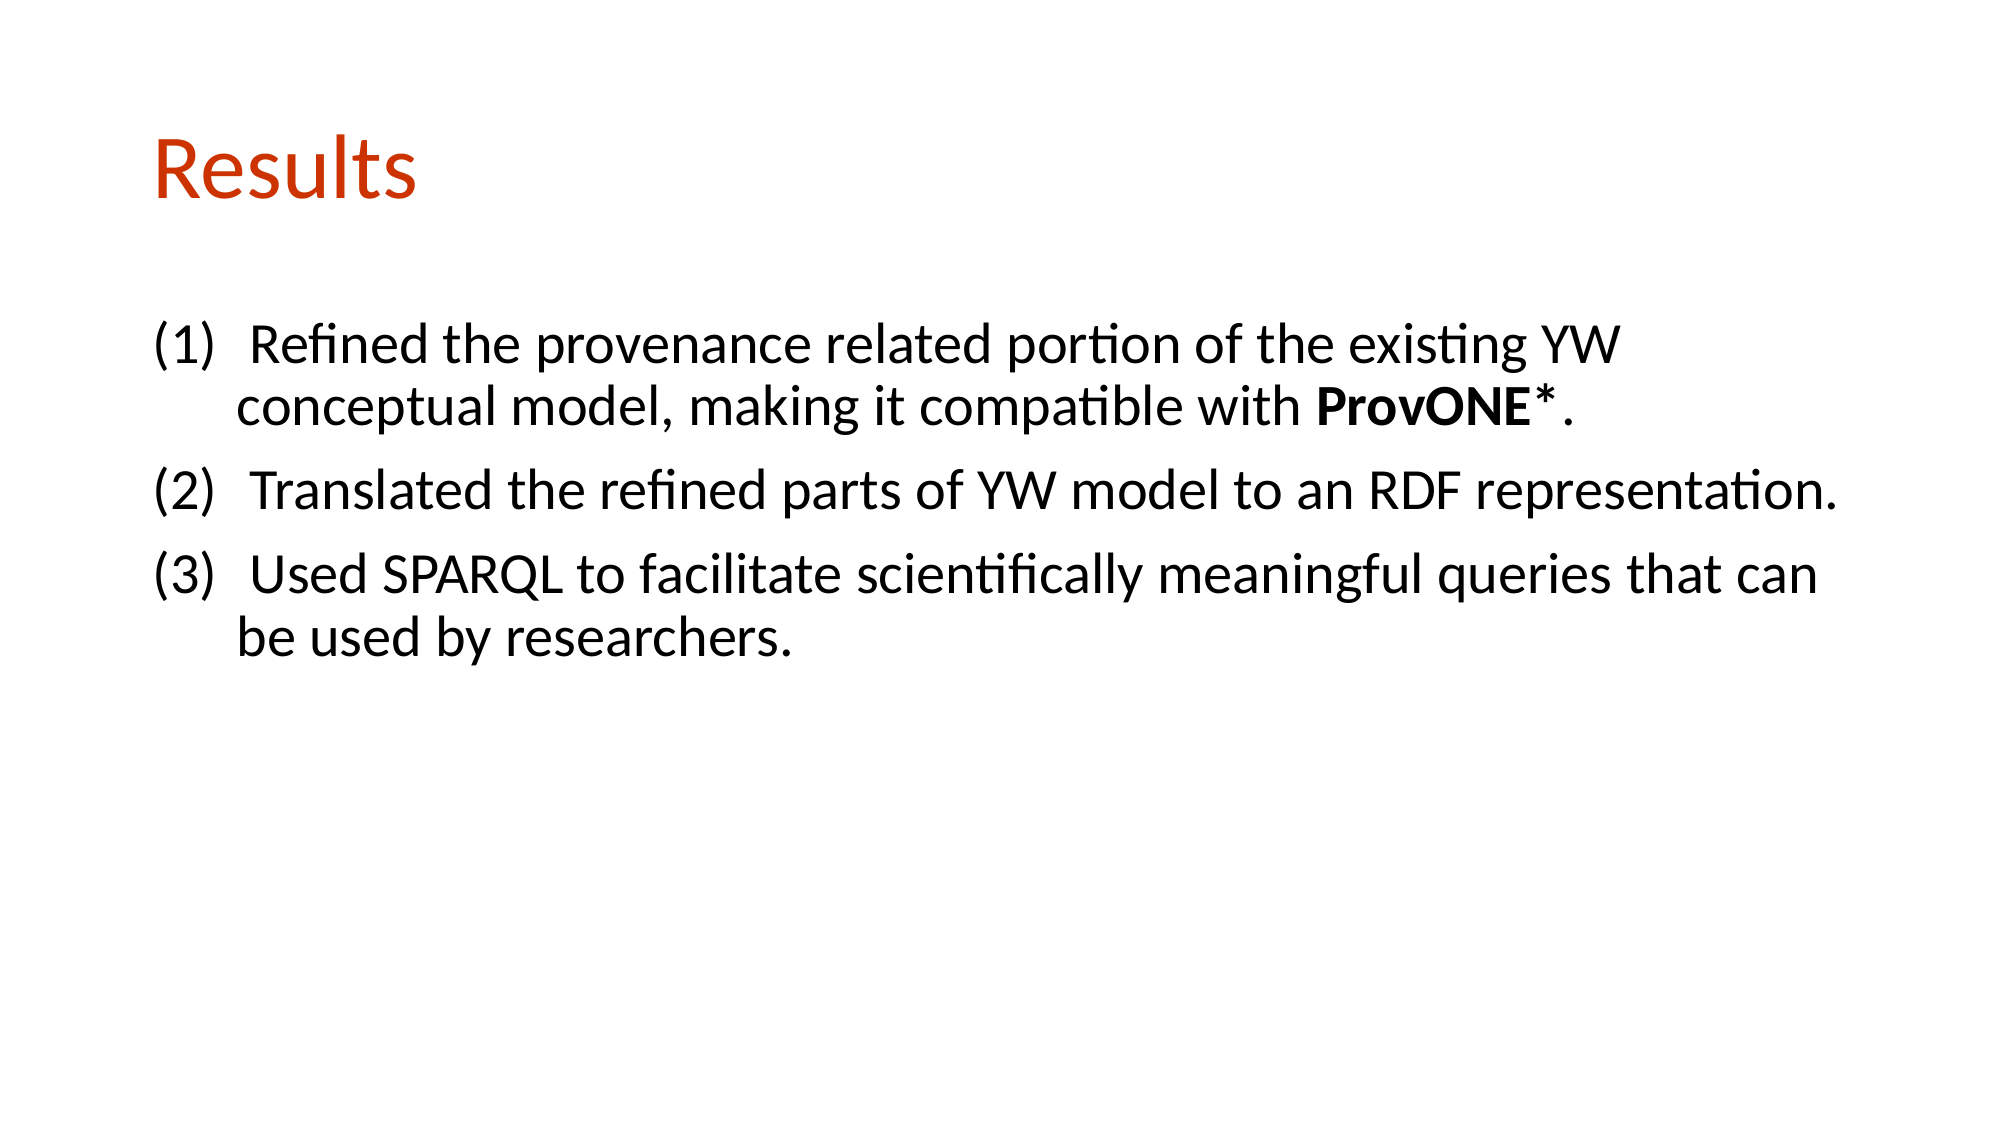

# Results

 Refined the provenance related portion of the existing YW conceptual model, making it compatible with ProvONE*.
 Translated the refined parts of YW model to an RDF representation.
 Used SPARQL to facilitate scientifically meaningful queries that can be used by researchers.